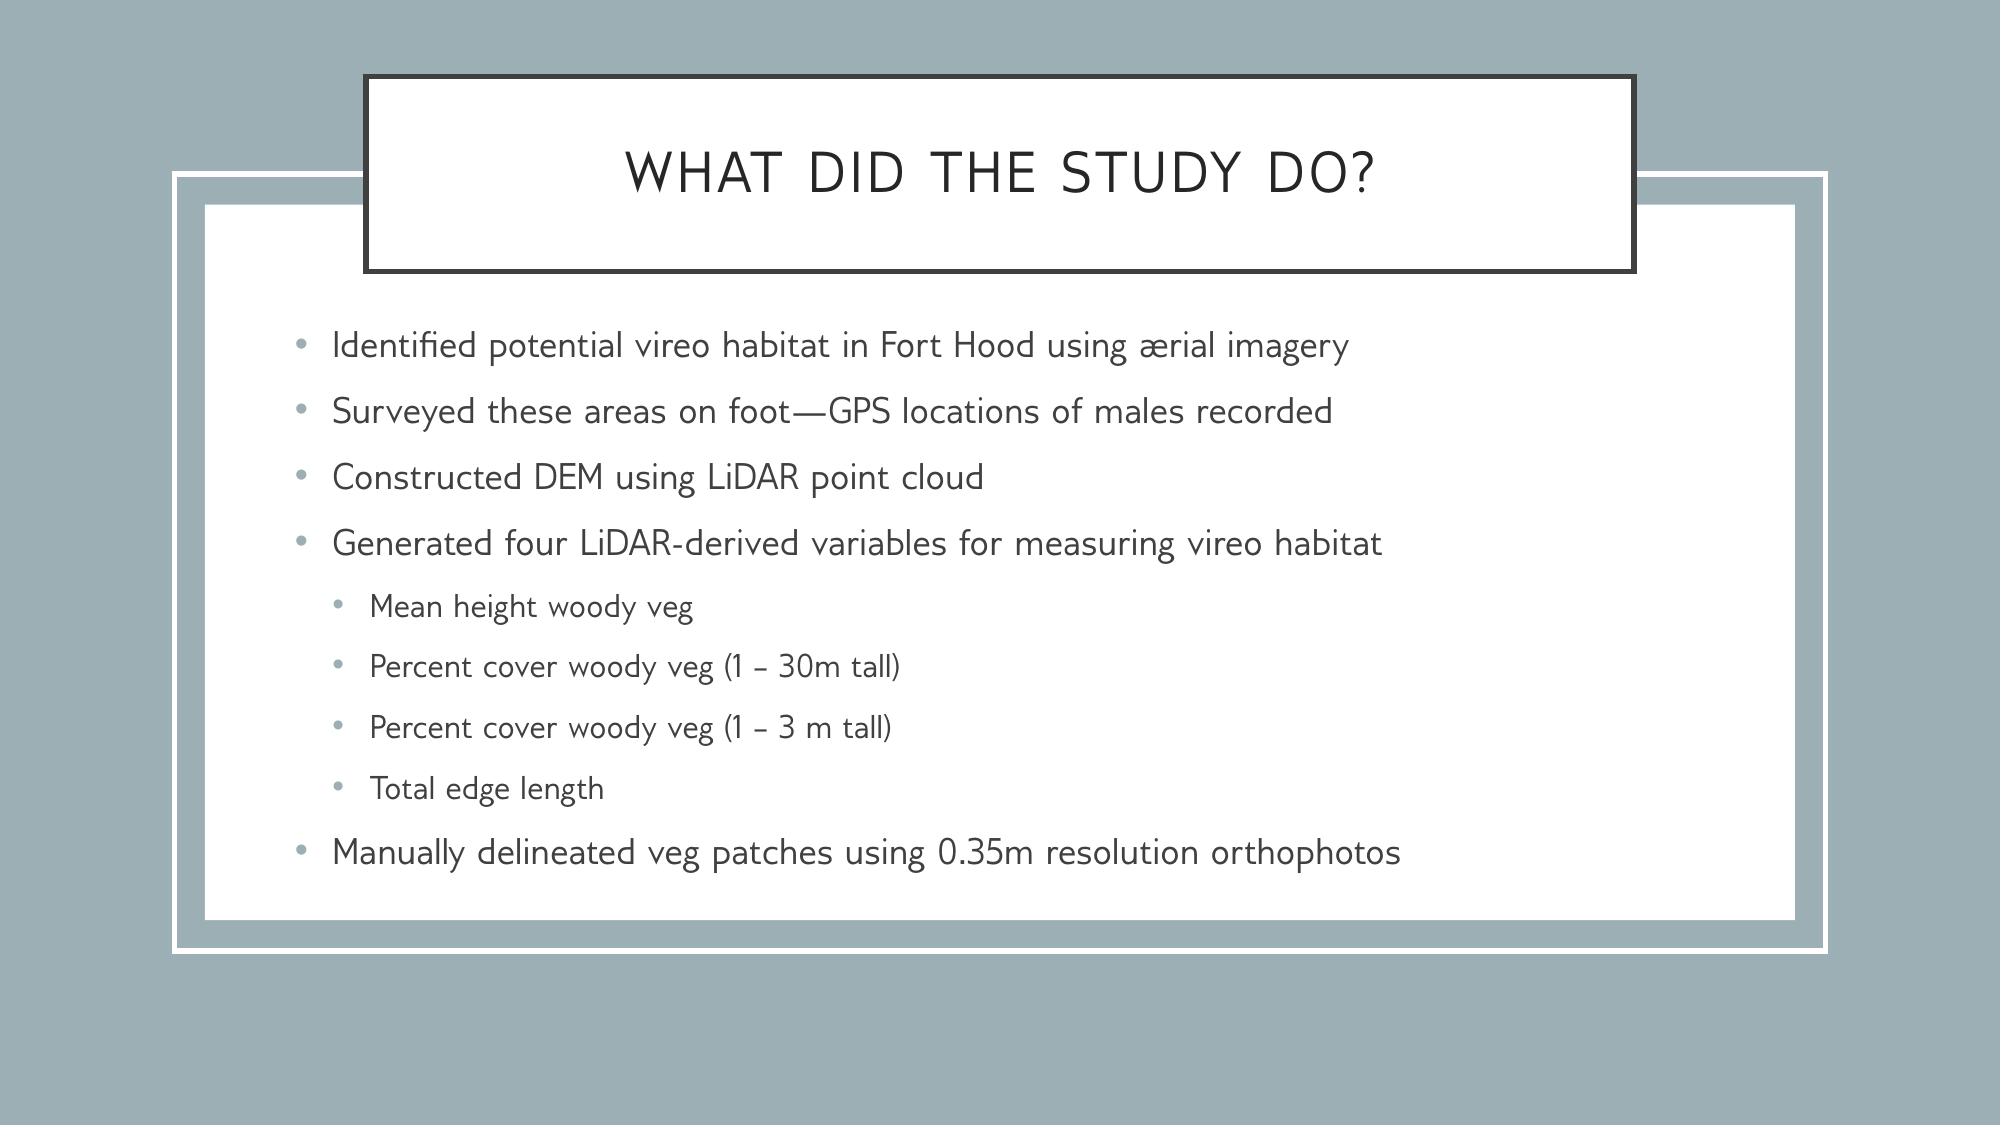

# What did the study do?

Identified potential vireo habitat in Fort Hood using aerial imagery
Surveyed these areas on foot—GPS locations of males recorded
Constructed DEM using LiDAR point cloud
Generated four LiDAR-derived variables for measuring vireo habitat
Mean height woody veg
Percent cover woody veg (1 – 30m tall)
Percent cover woody veg (1 – 3 m tall)
Total edge length
Manually delineated veg patches using 0.35m resolution orthophotos